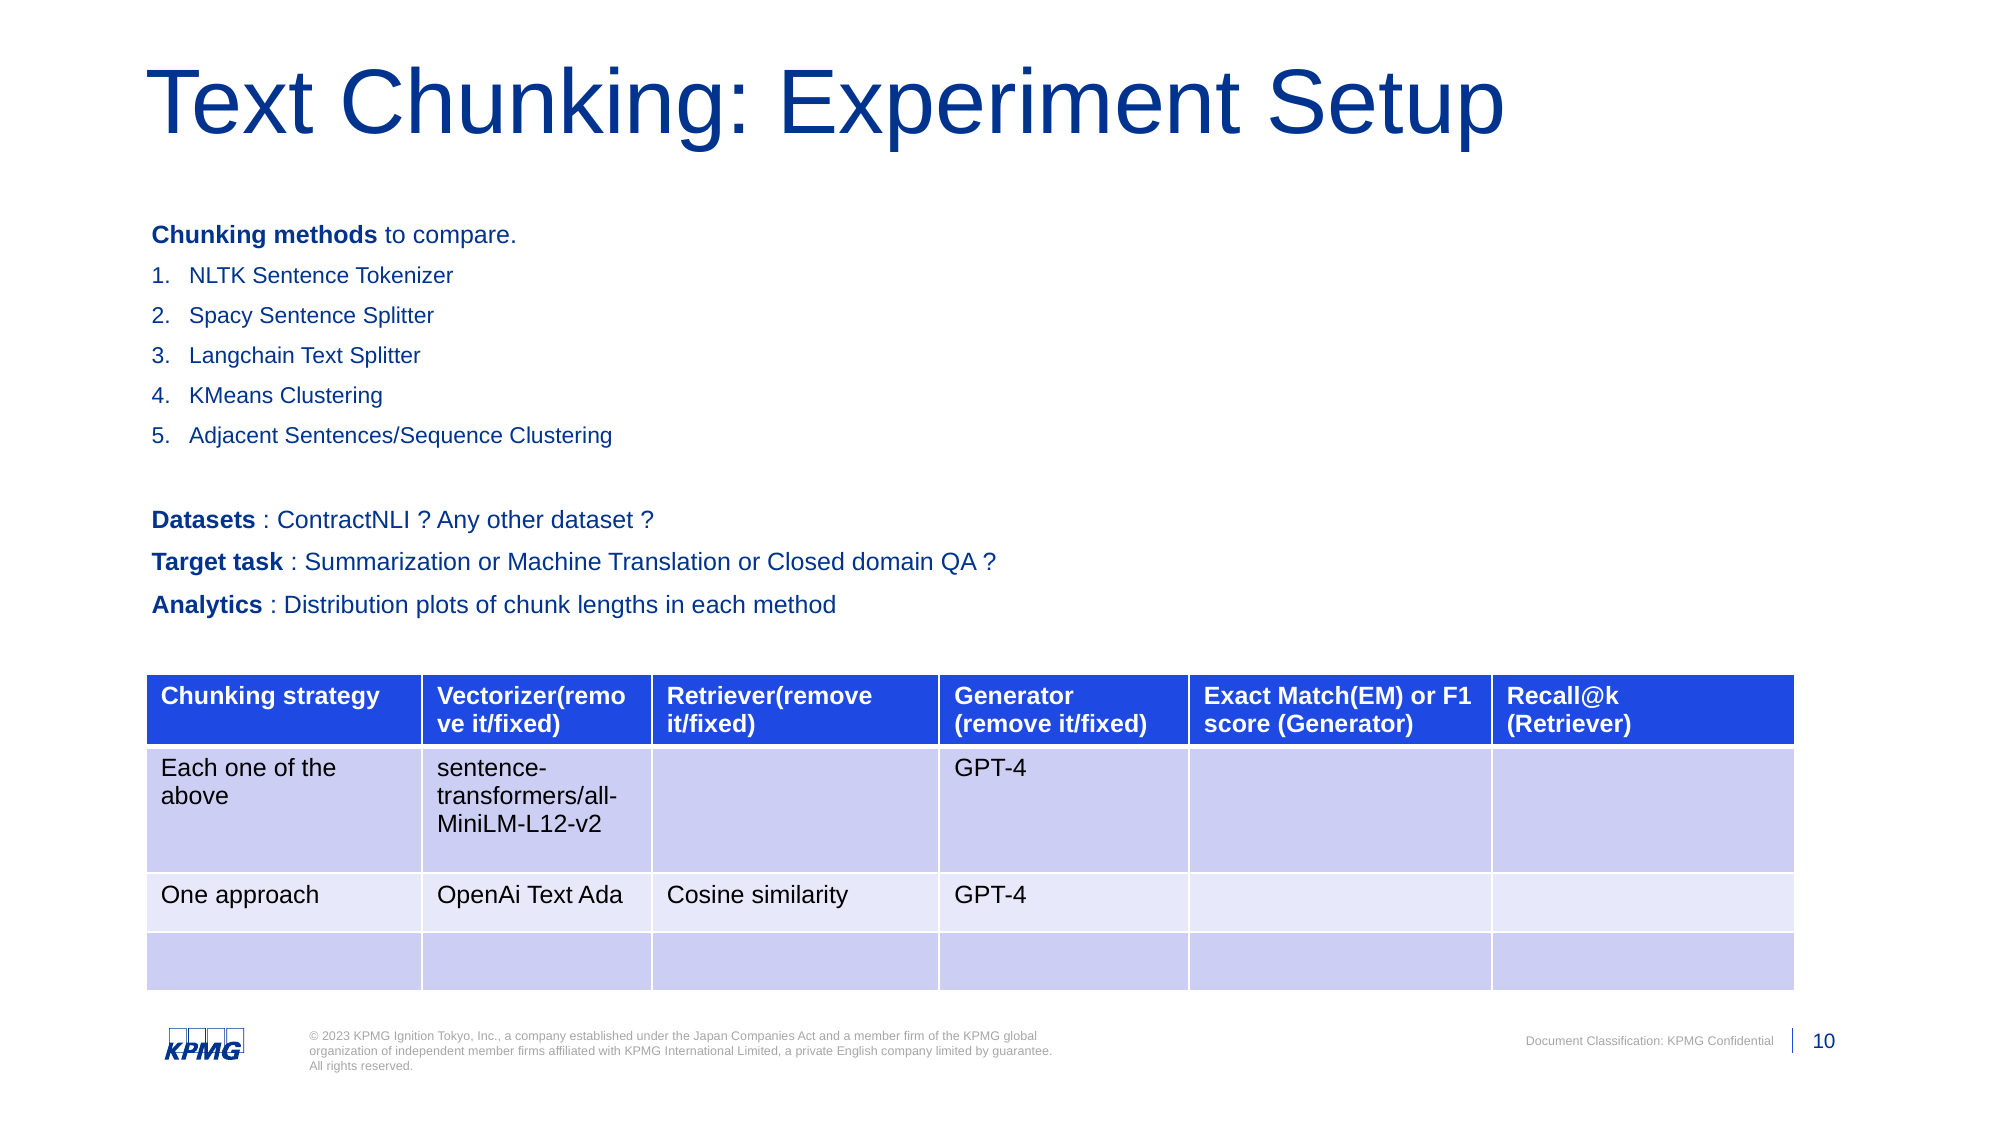

# Text Chunking: Experiment Setup
Chunking methods to compare.
NLTK Sentence Tokenizer
Spacy Sentence Splitter
Langchain Text Splitter
KMeans Clustering
Adjacent Sentences/Sequence Clustering

Datasets : ContractNLI ? Any other dataset ?
Target task : Summarization or Machine Translation or Closed domain QA ?
Analytics : Distribution plots of chunk lengths in each method

| Chunking strategy | Vectorizer(remove it/fixed) | Retriever(remove it/fixed) | Generator (remove it/fixed) | Exact Match(EM) or F1 score (Generator) | Recall@k (Retriever) |
| --- | --- | --- | --- | --- | --- |
| Each one of the above | sentence-transformers/all-MiniLM-L12-v2 |  | GPT-4 |  |  |
| One approach | OpenAi Text Ada | Cosine similarity | GPT-4 |  |  |
|  |  |  |  |  |  |